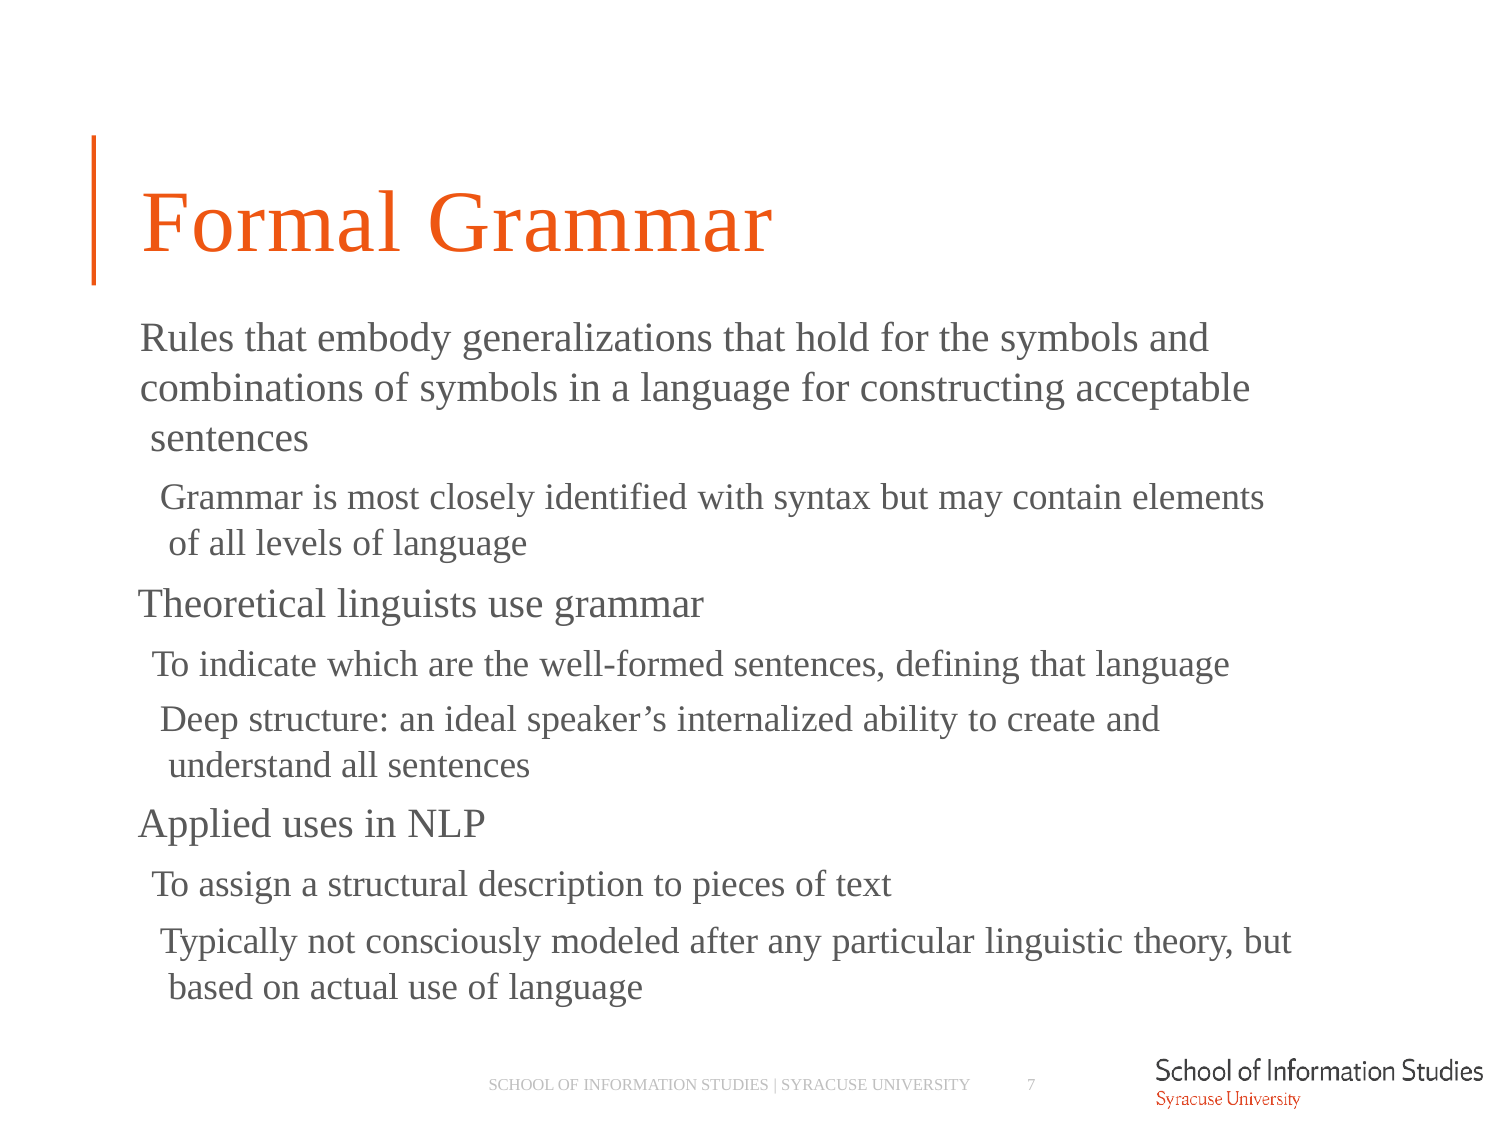

# Formal Grammar
Rules that embody generalizations that hold for the symbols and  combinations of symbols in a language for constructing acceptable  sentences
­ Grammar is most closely identified with syntax but may contain elements  of all levels of language
Theoretical linguists use grammar
­ To indicate which are the well-formed sentences, defining that language
­ Deep structure: an ideal speaker’s internalized ability to create and  understand all sentences
Applied uses in NLP
­ To assign a structural description to pieces of text
­ Typically not consciously modeled after any particular linguistic theory, but  based on actual use of language
7
SCHOOL OF INFORMATION STUDIES | SYRACUSE UNIVERSITY